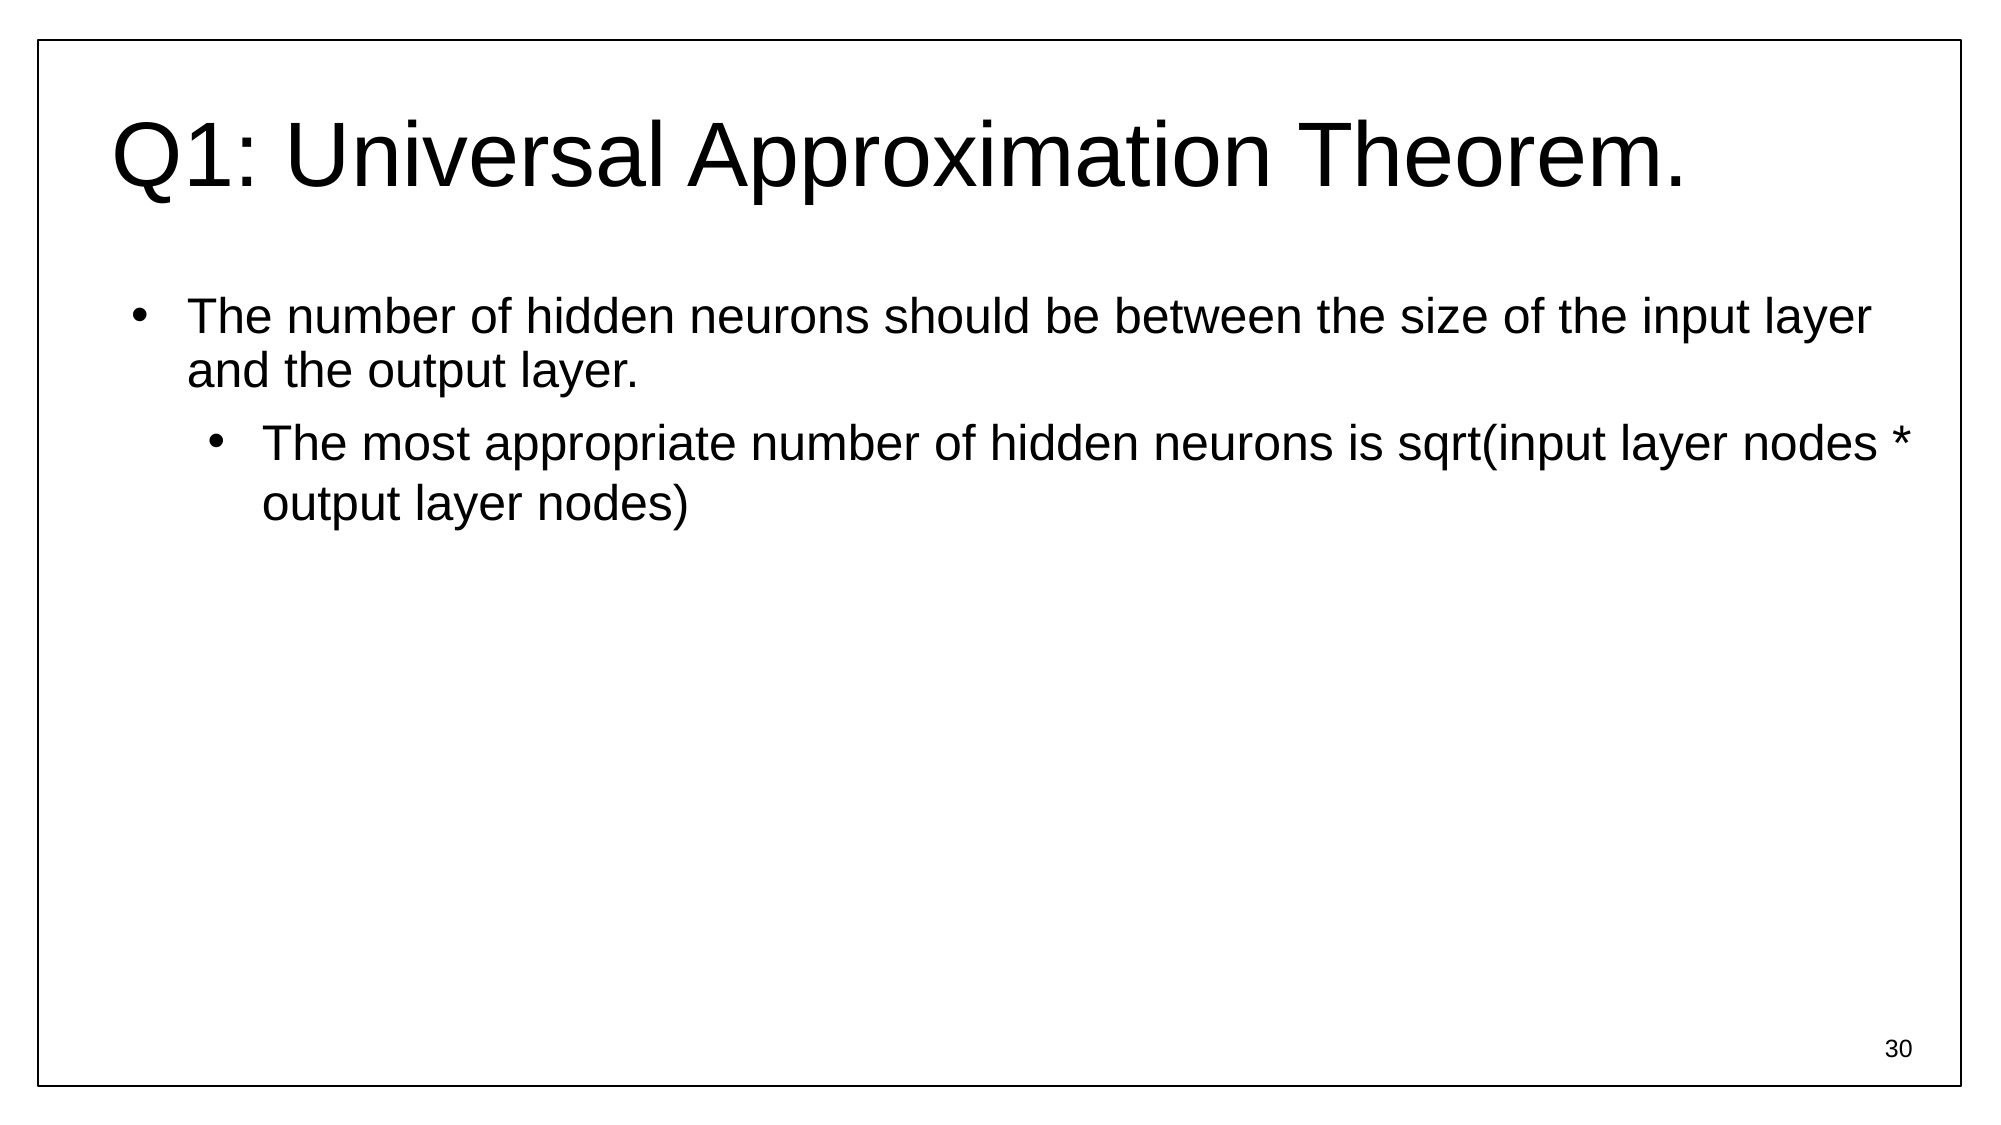

# Q1: Universal Approximation Theorem.
The number of hidden neurons should be between the size of the input layer and the output layer.
The most appropriate number of hidden neurons is sqrt(input layer nodes * output layer nodes)

30